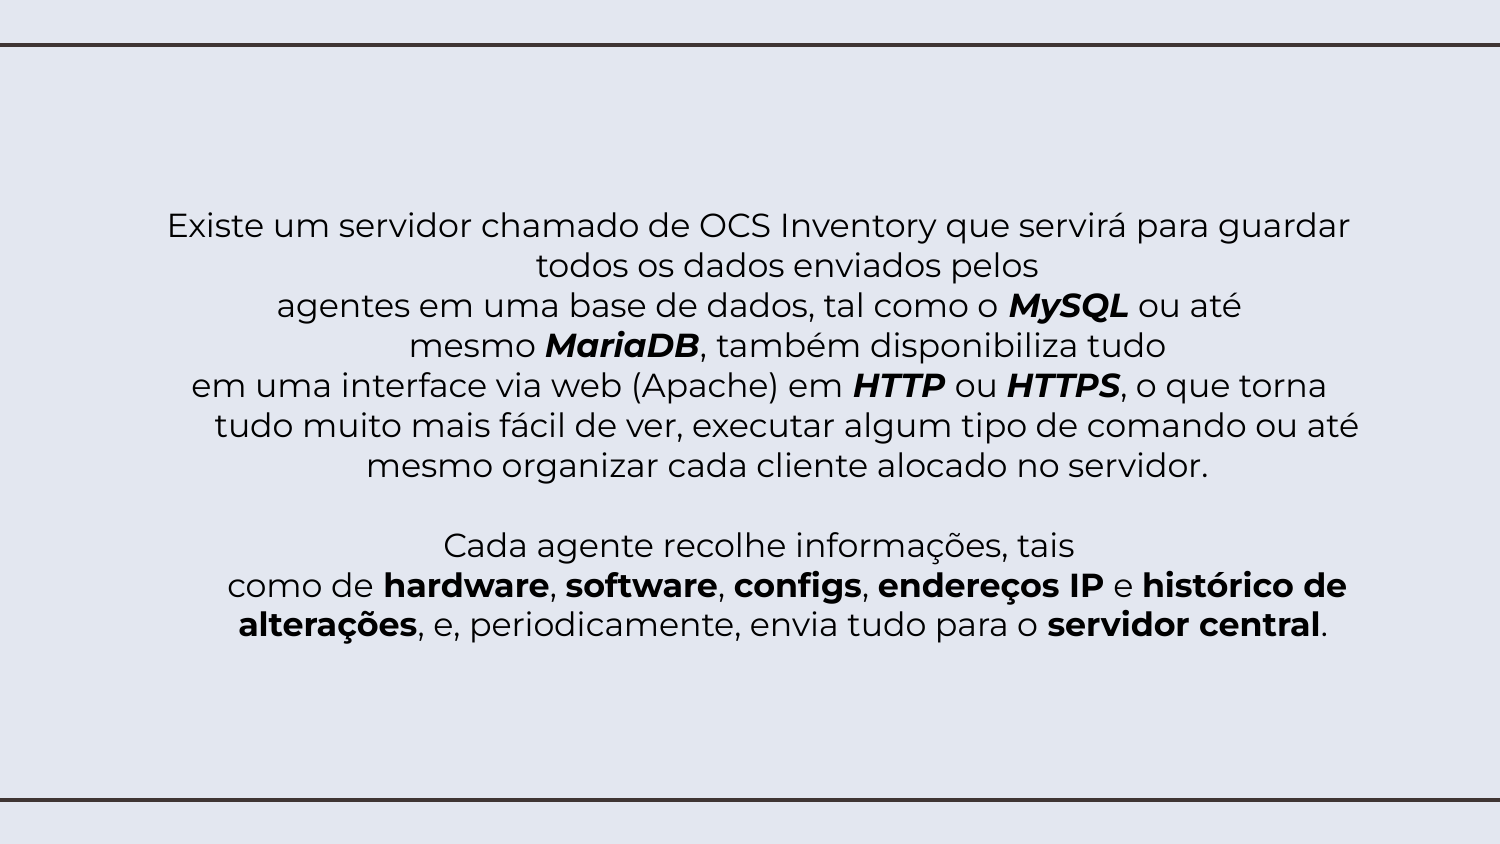

Existe um servidor chamado de OCS Inventory que servirá para guardar todos os dados enviados pelos
agentes em uma base de dados, tal como o MySQL ou até mesmo MariaDB, também disponibiliza tudo
em uma interface via web (Apache) em HTTP ou HTTPS, o que torna tudo muito mais fácil de ver, executar algum tipo de comando ou até mesmo organizar cada cliente alocado no servidor.

Cada agente recolhe informações, tais como de hardware, software, configs, endereços IP e histórico de alterações, e, periodicamente, envia tudo para o servidor central.